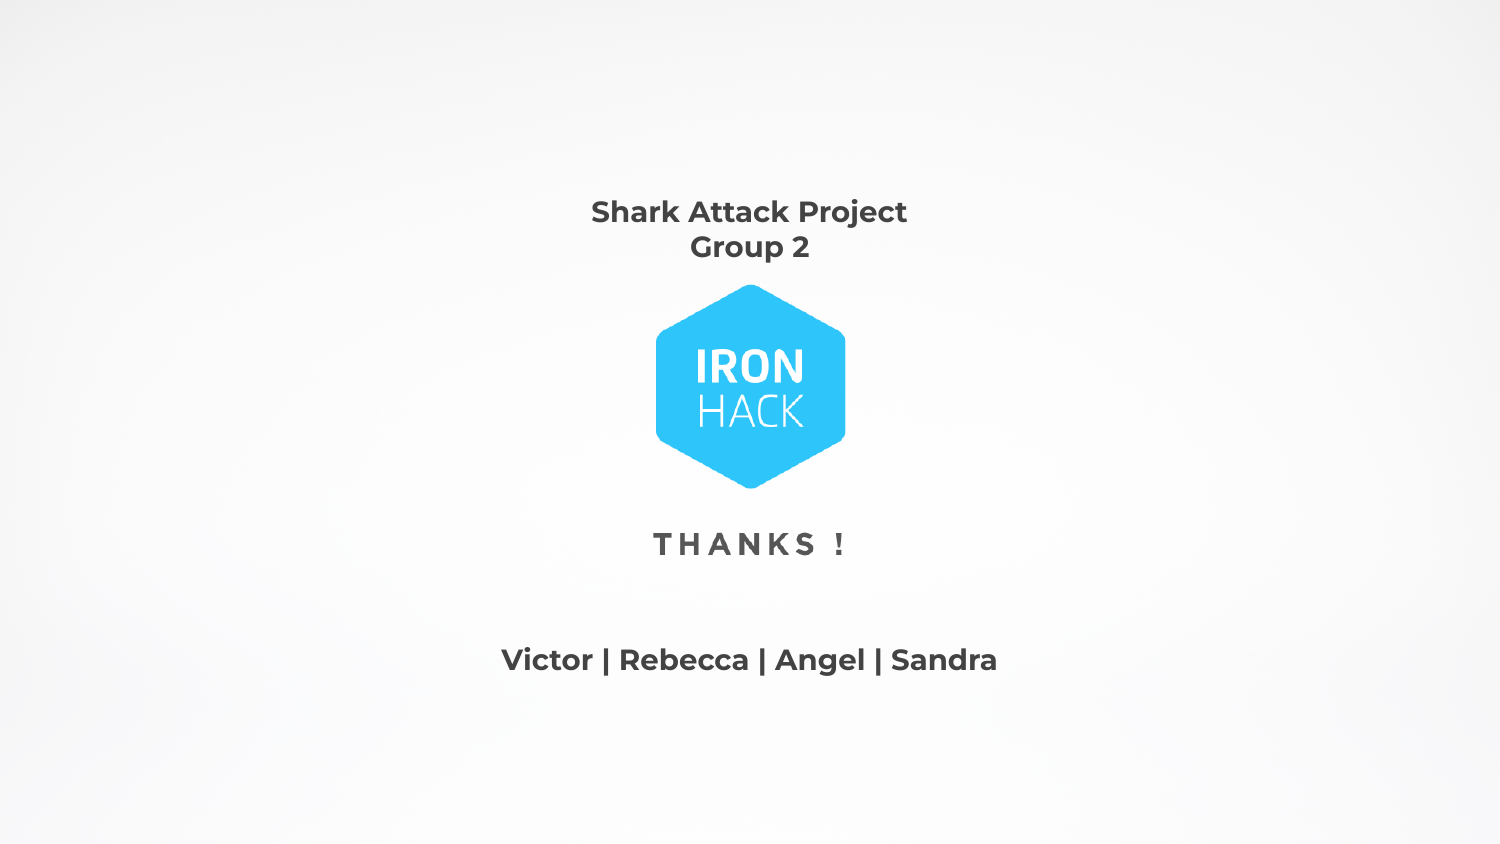

Shark Attack Project
Group 2
Victor | Rebecca | Angel | Sandra